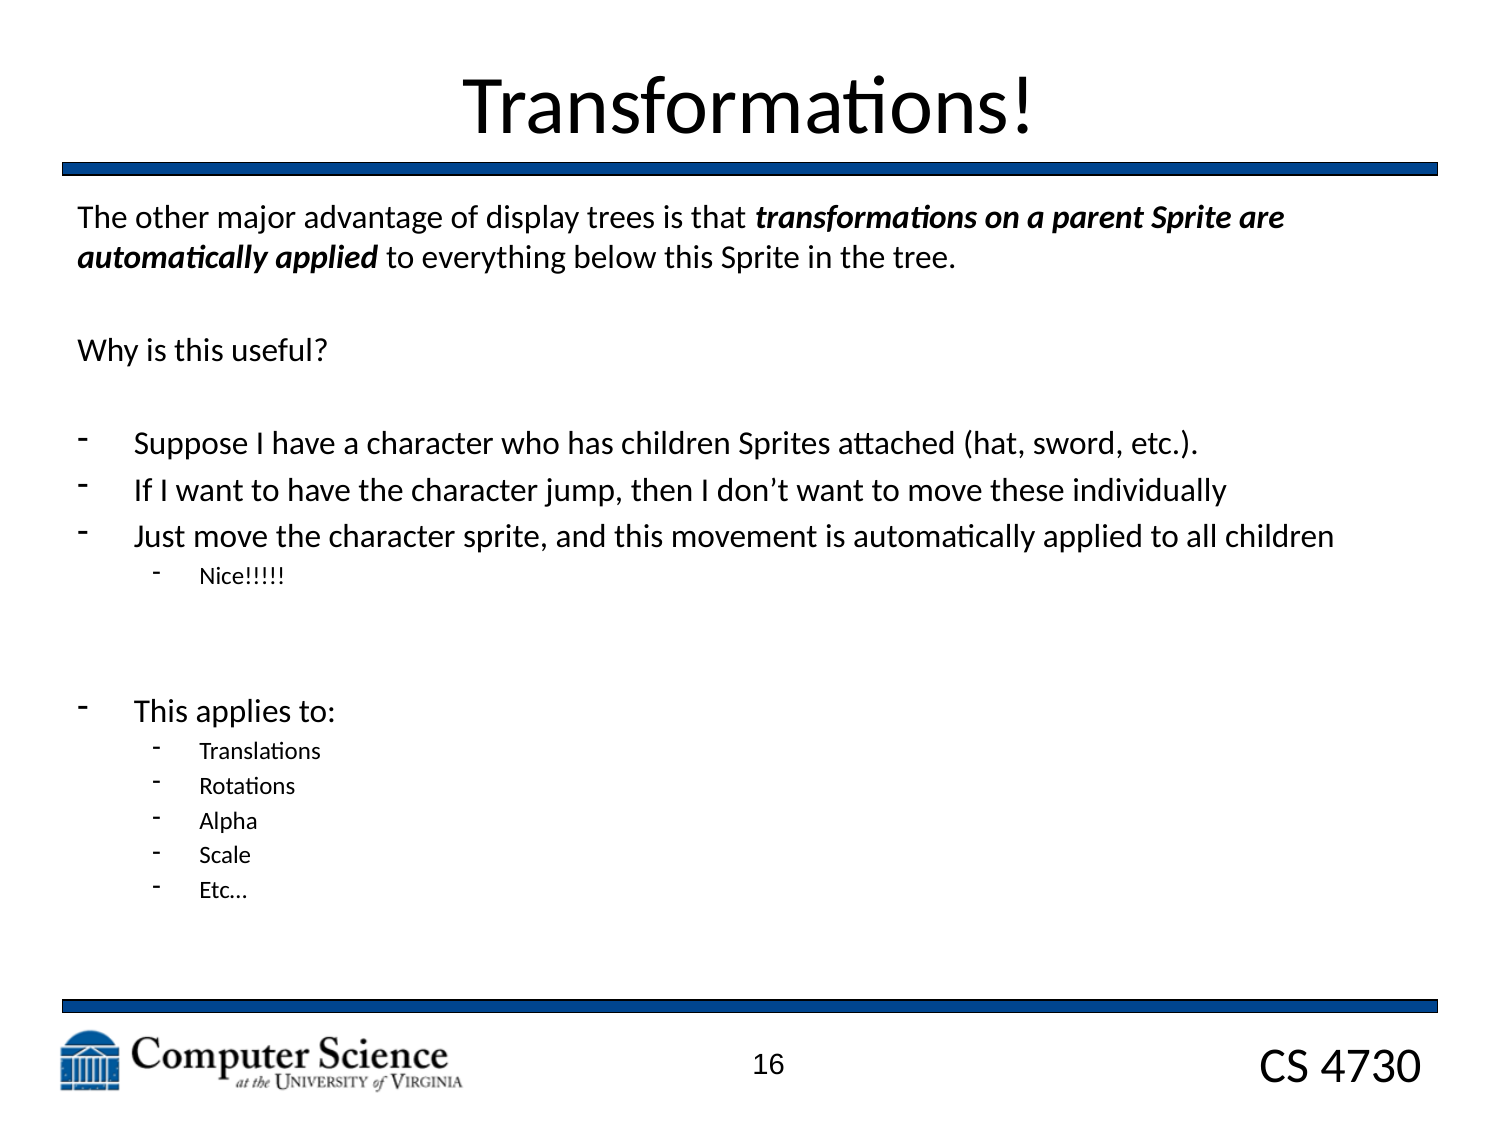

# Transformations!
The other major advantage of display trees is that transformations on a parent Sprite are automatically applied to everything below this Sprite in the tree.

Why is this useful?

Suppose I have a character who has children Sprites attached (hat, sword, etc.).
If I want to have the character jump, then I don’t want to move these individually
Just move the character sprite, and this movement is automatically applied to all children
Nice!!!!!

This applies to:
Translations
Rotations
Alpha
Scale
Etc…
16